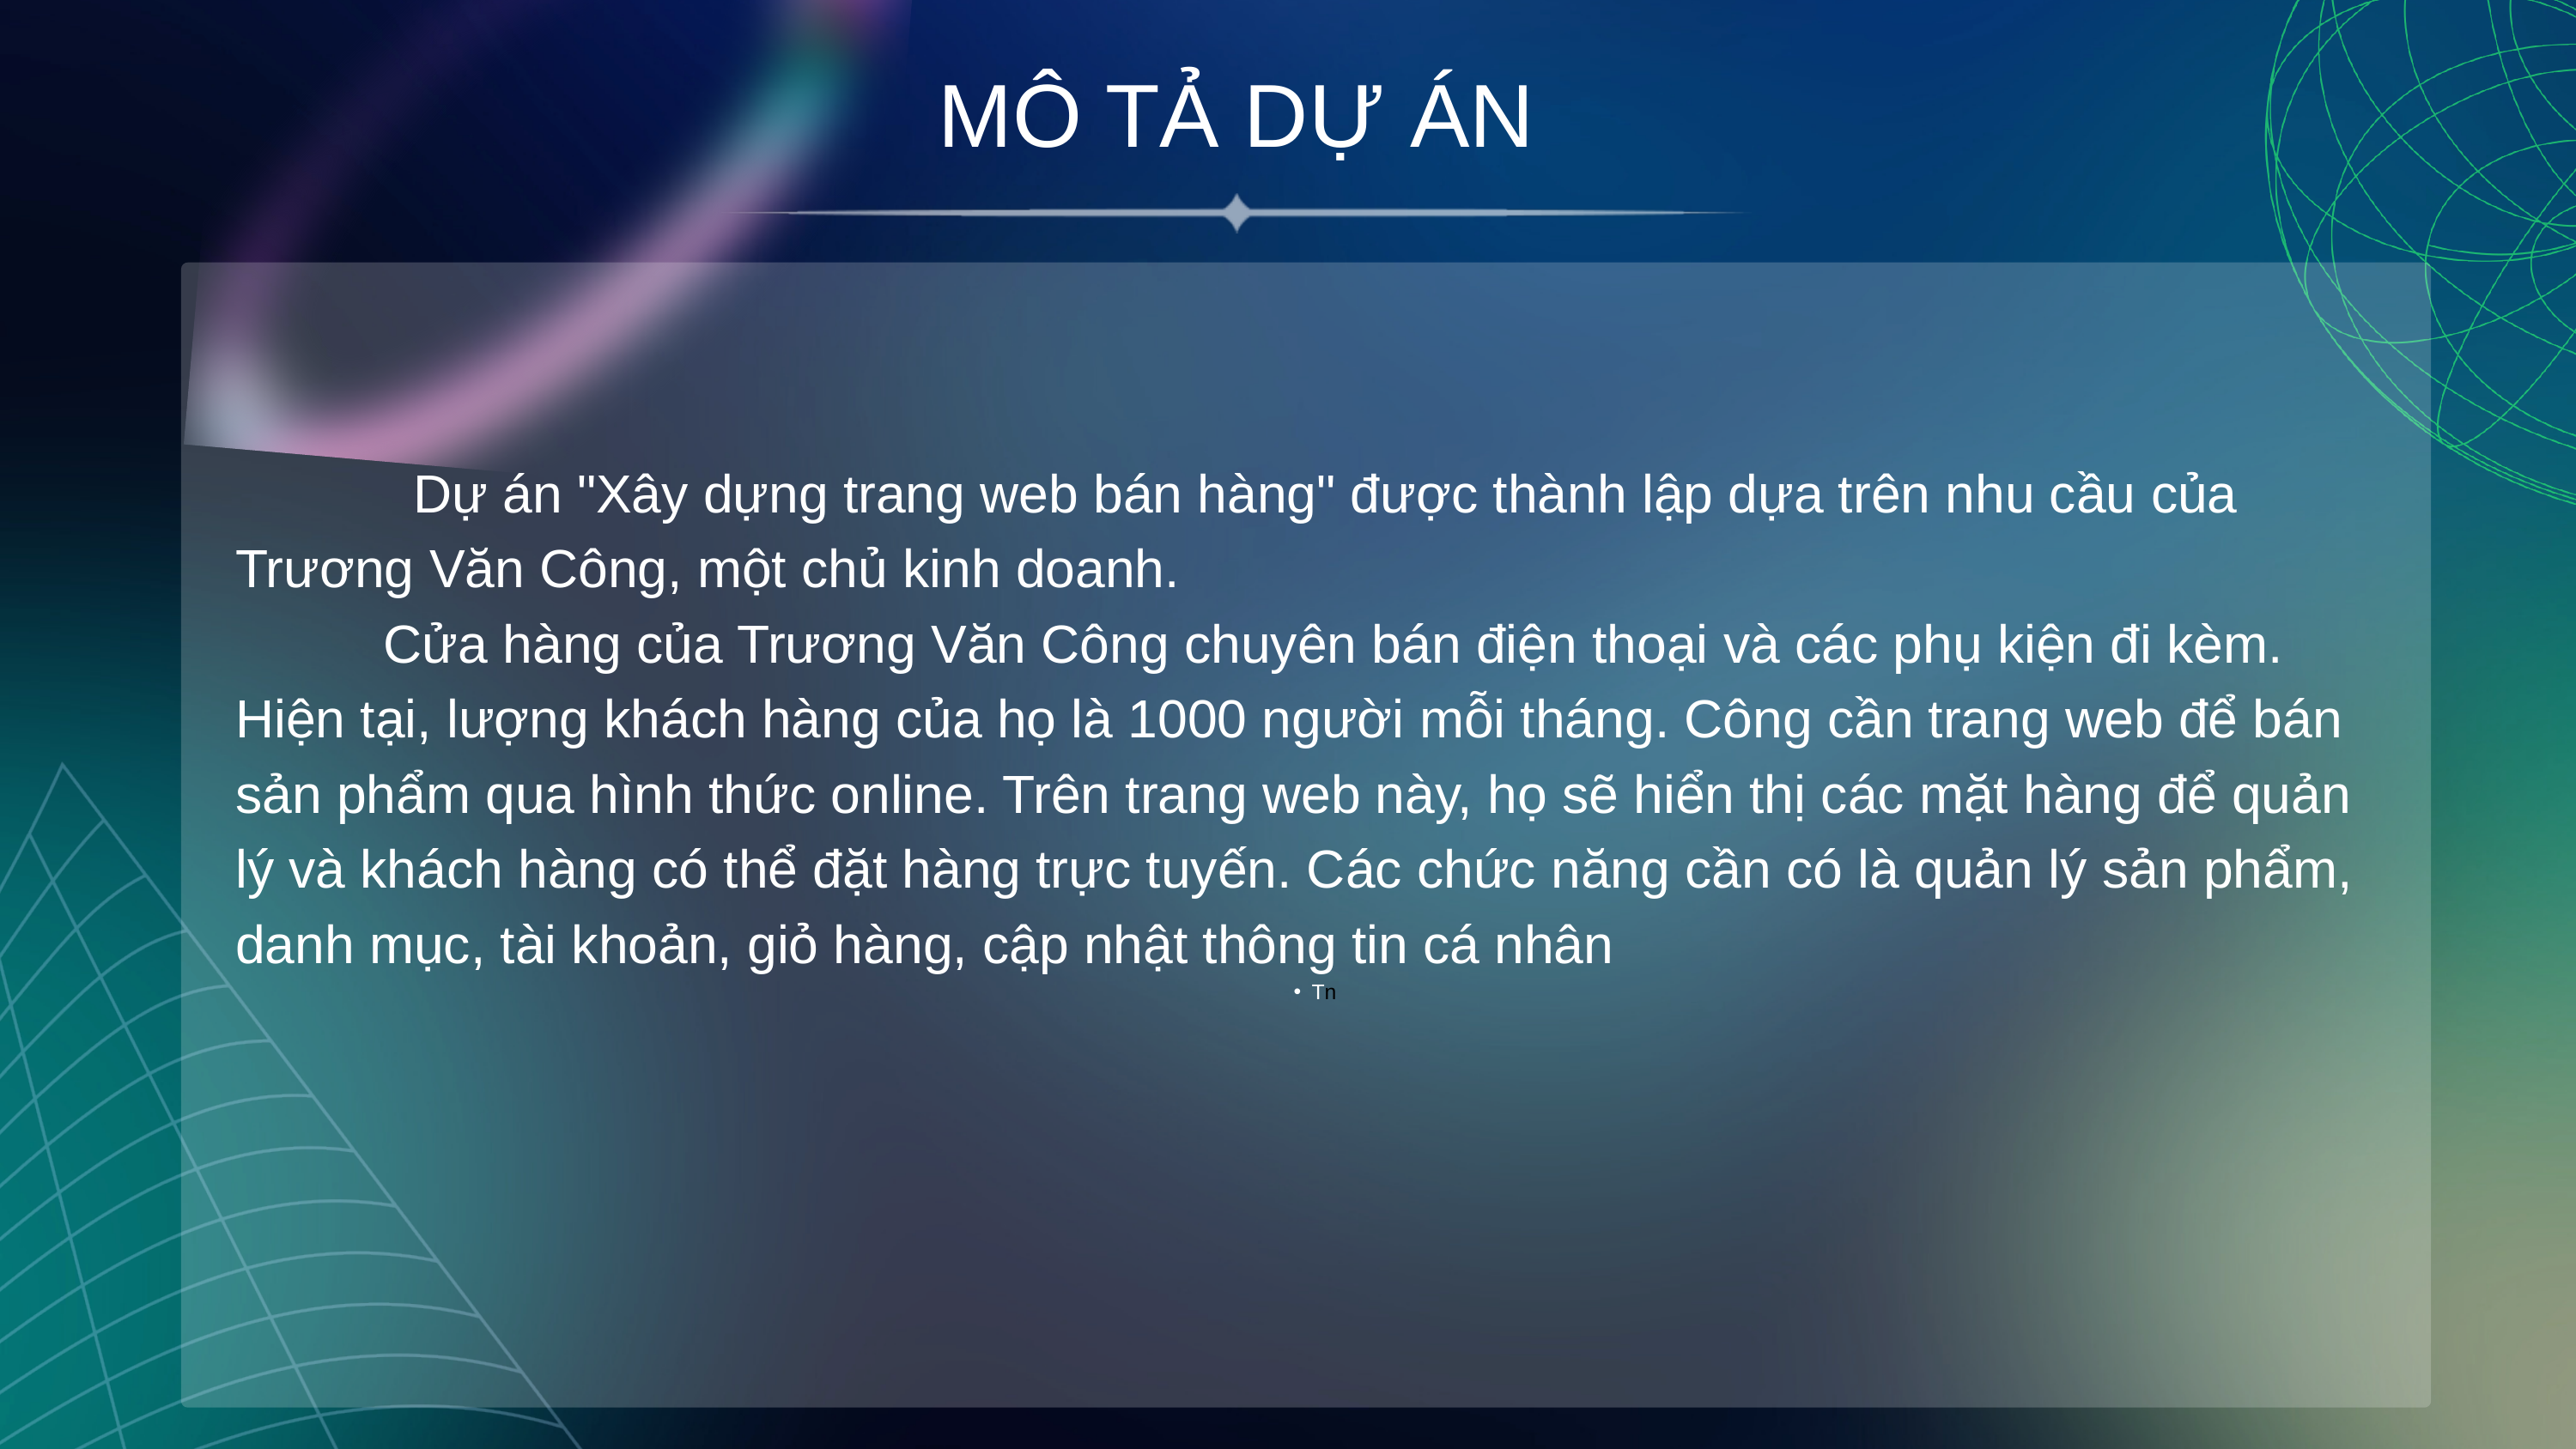

MÔ TẢ DỰ ÁN

            Dự án "Xây dựng trang web bán hàng" được thành lập dựa trên nhu cầu của Trương Văn Công, một chủ kinh doanh.
          Cửa hàng của Trương Văn Công chuyên bán điện thoại và các phụ kiện đi kèm. Hiện tại, lượng khách hàng của họ là 1000 người mỗi tháng. Công cần trang web để bán sản phẩm qua hình thức online. Trên trang web này, họ sẽ hiển thị các mặt hàng để quản lý và khách hàng có thể đặt hàng trực tuyến. Các chức năng cần có là quản lý sản phẩm, danh mục, tài khoản, giỏ hàng, cập nhật thông tin cá nhân
Tn